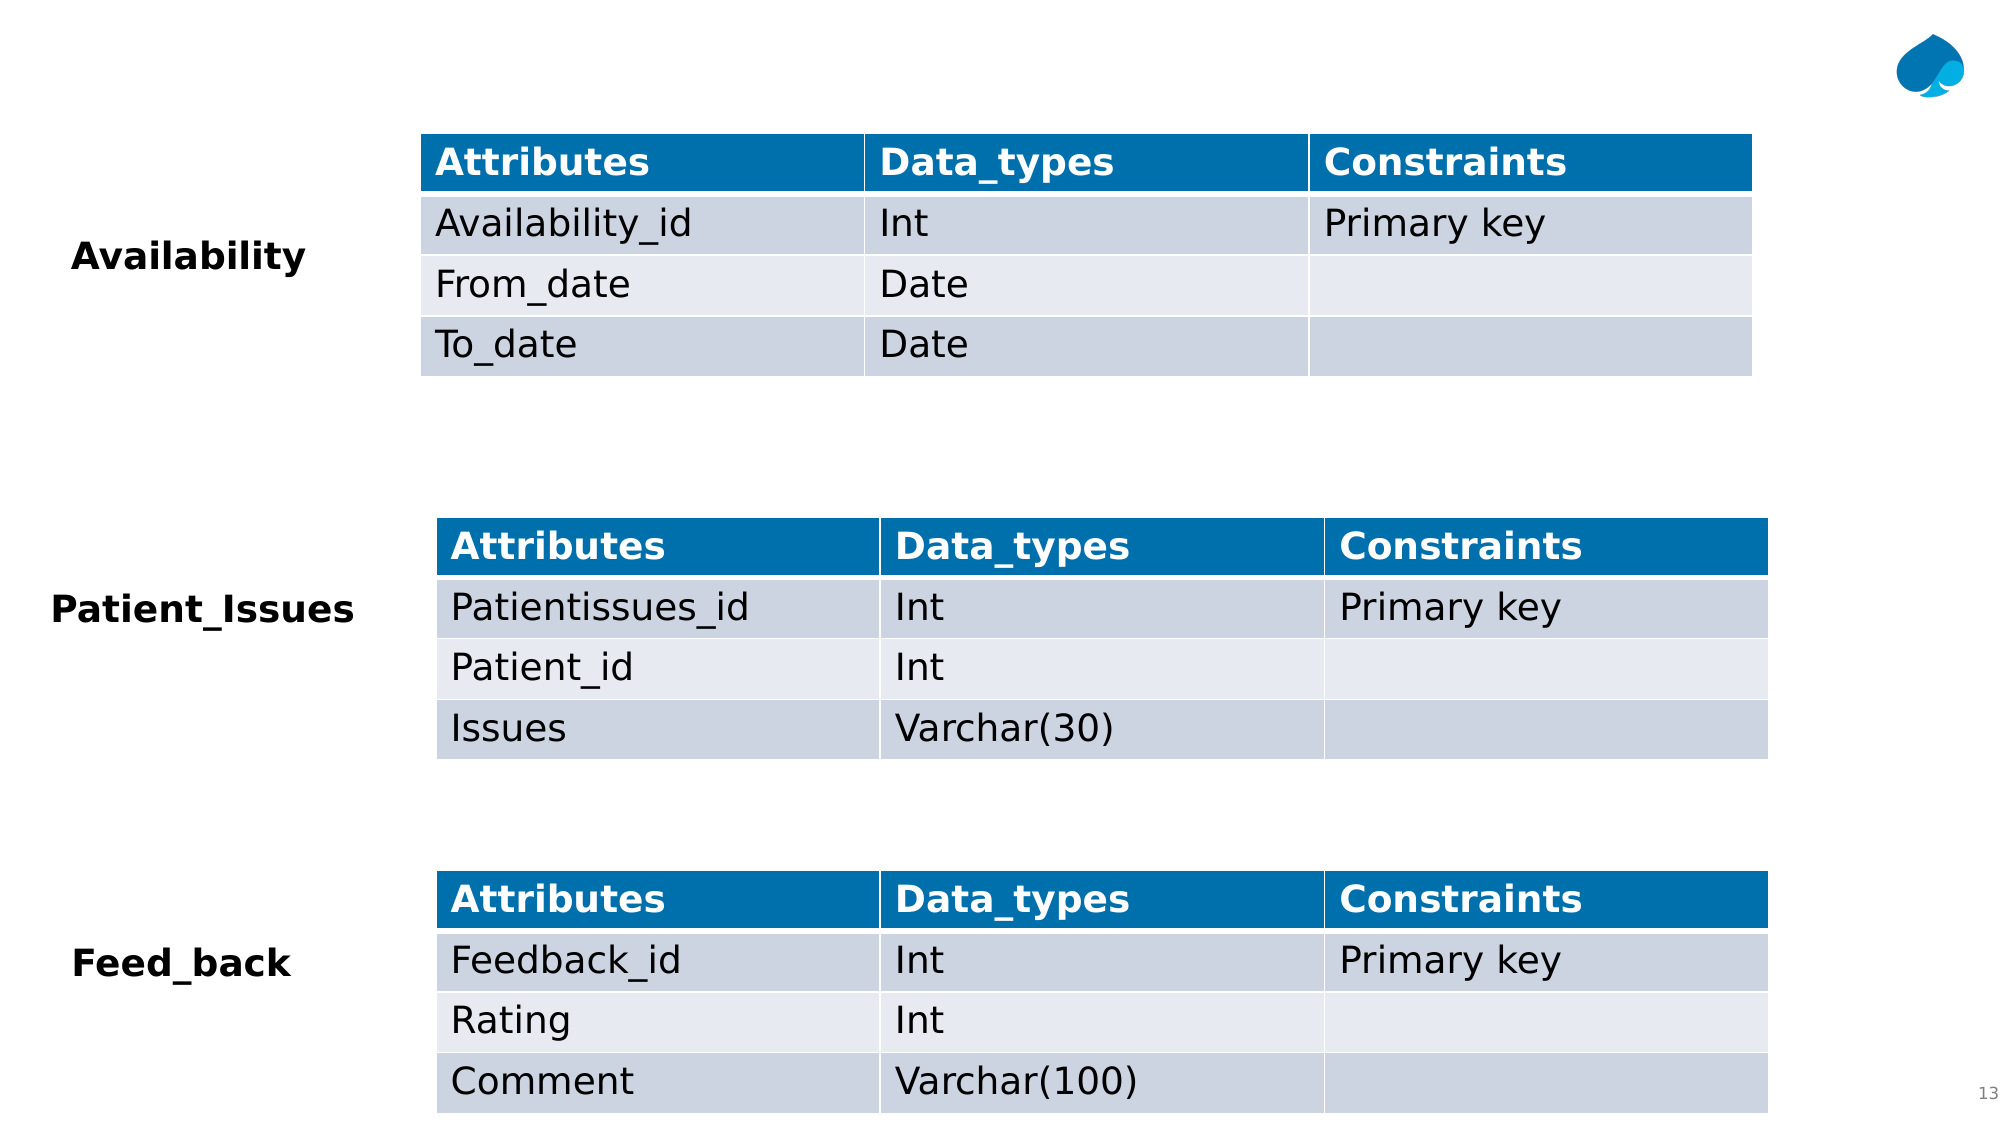

| Attributes | Data\_types | Constraints |
| --- | --- | --- |
| Availability\_id | Int | Primary key |
| From\_date | Date |  |
| To\_date | Date |  |
Availability
| Attributes | Data\_types | Constraints |
| --- | --- | --- |
| Patientissues\_id | Int | Primary key |
| Patient\_id | Int |  |
| Issues | Varchar(30) |  |
Patient_Issues
| Attributes | Data\_types | Constraints |
| --- | --- | --- |
| Feedback\_id | Int | Primary key |
| Rating | Int |  |
| Comment | Varchar(100) |  |
Feed_back